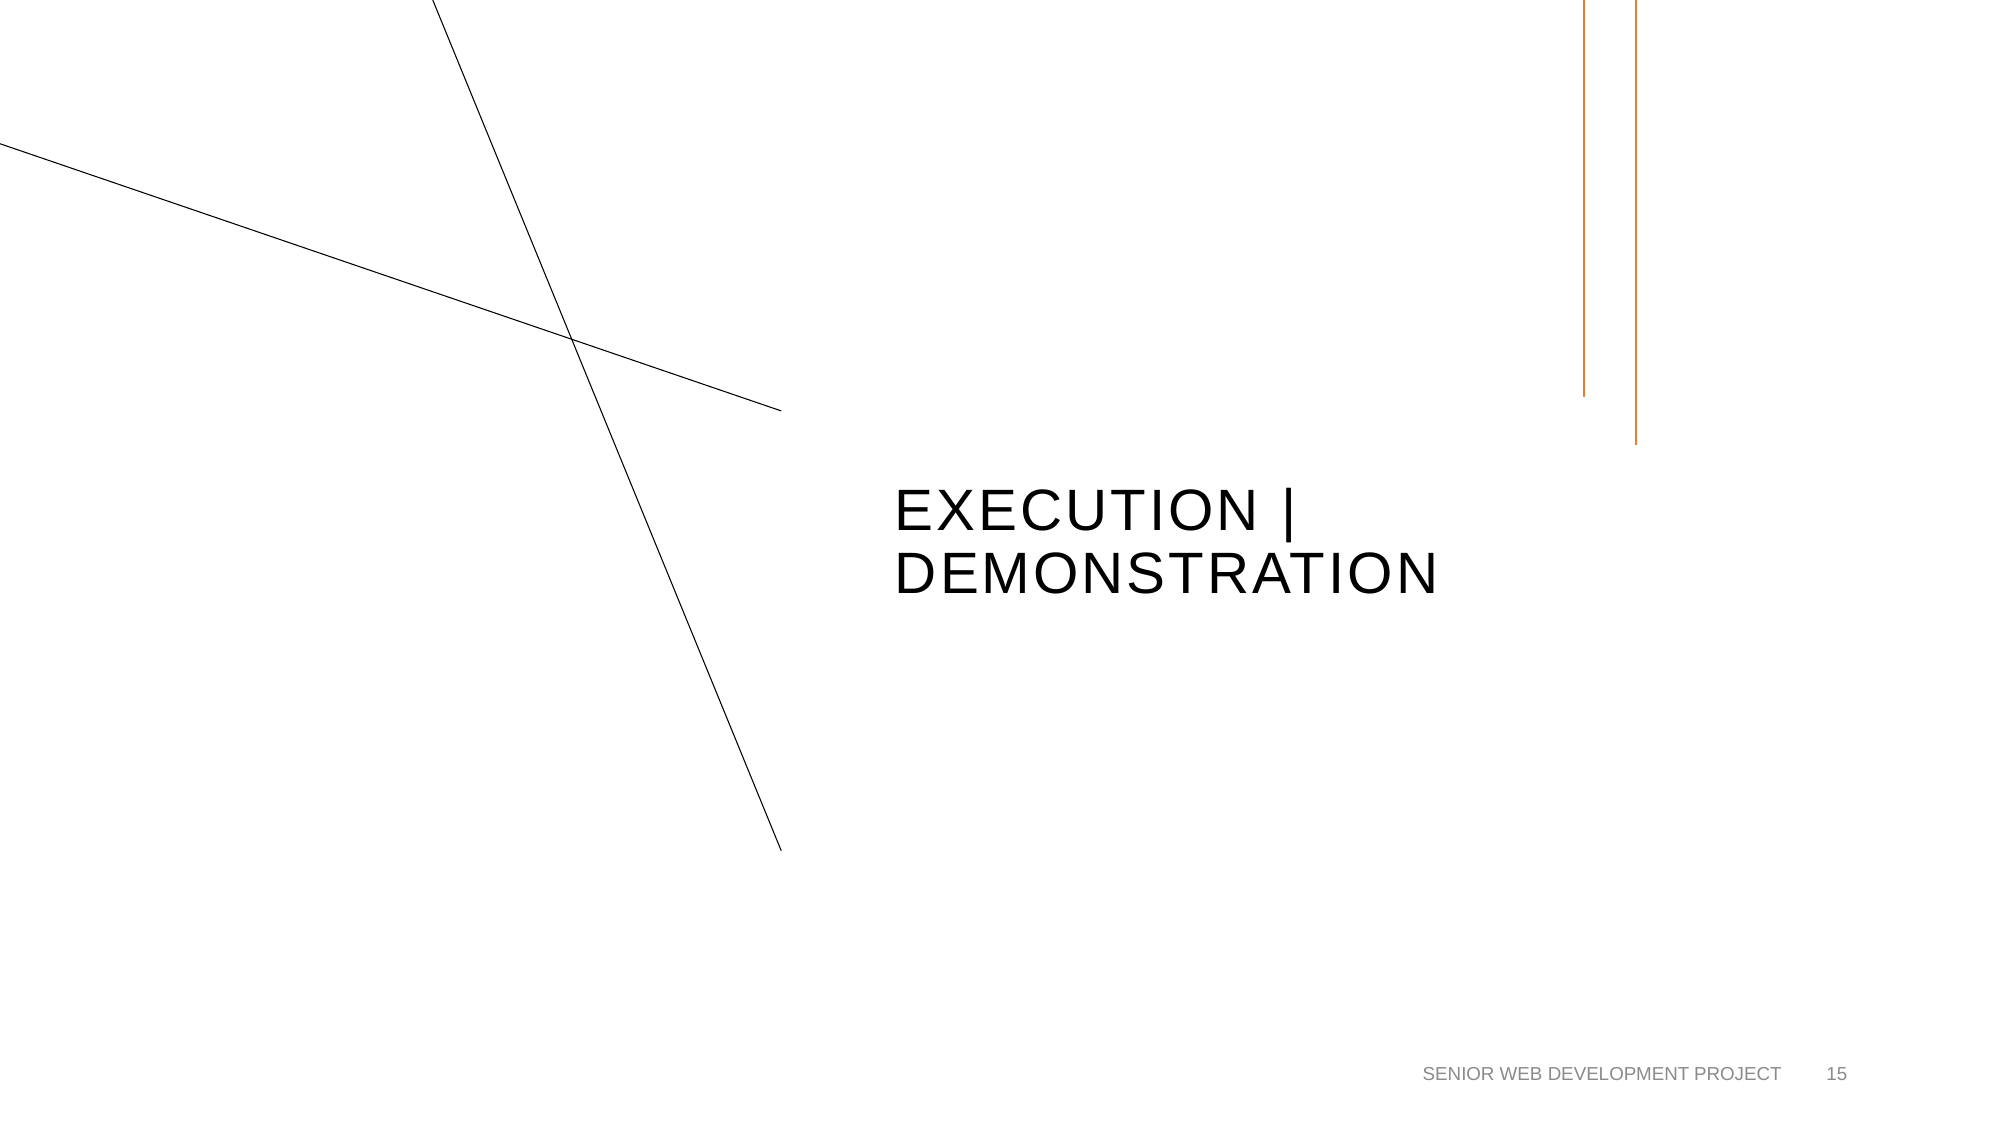

# Execution | Demonstration
SENIOR WEB DEVELOPMENT PROJECT
15